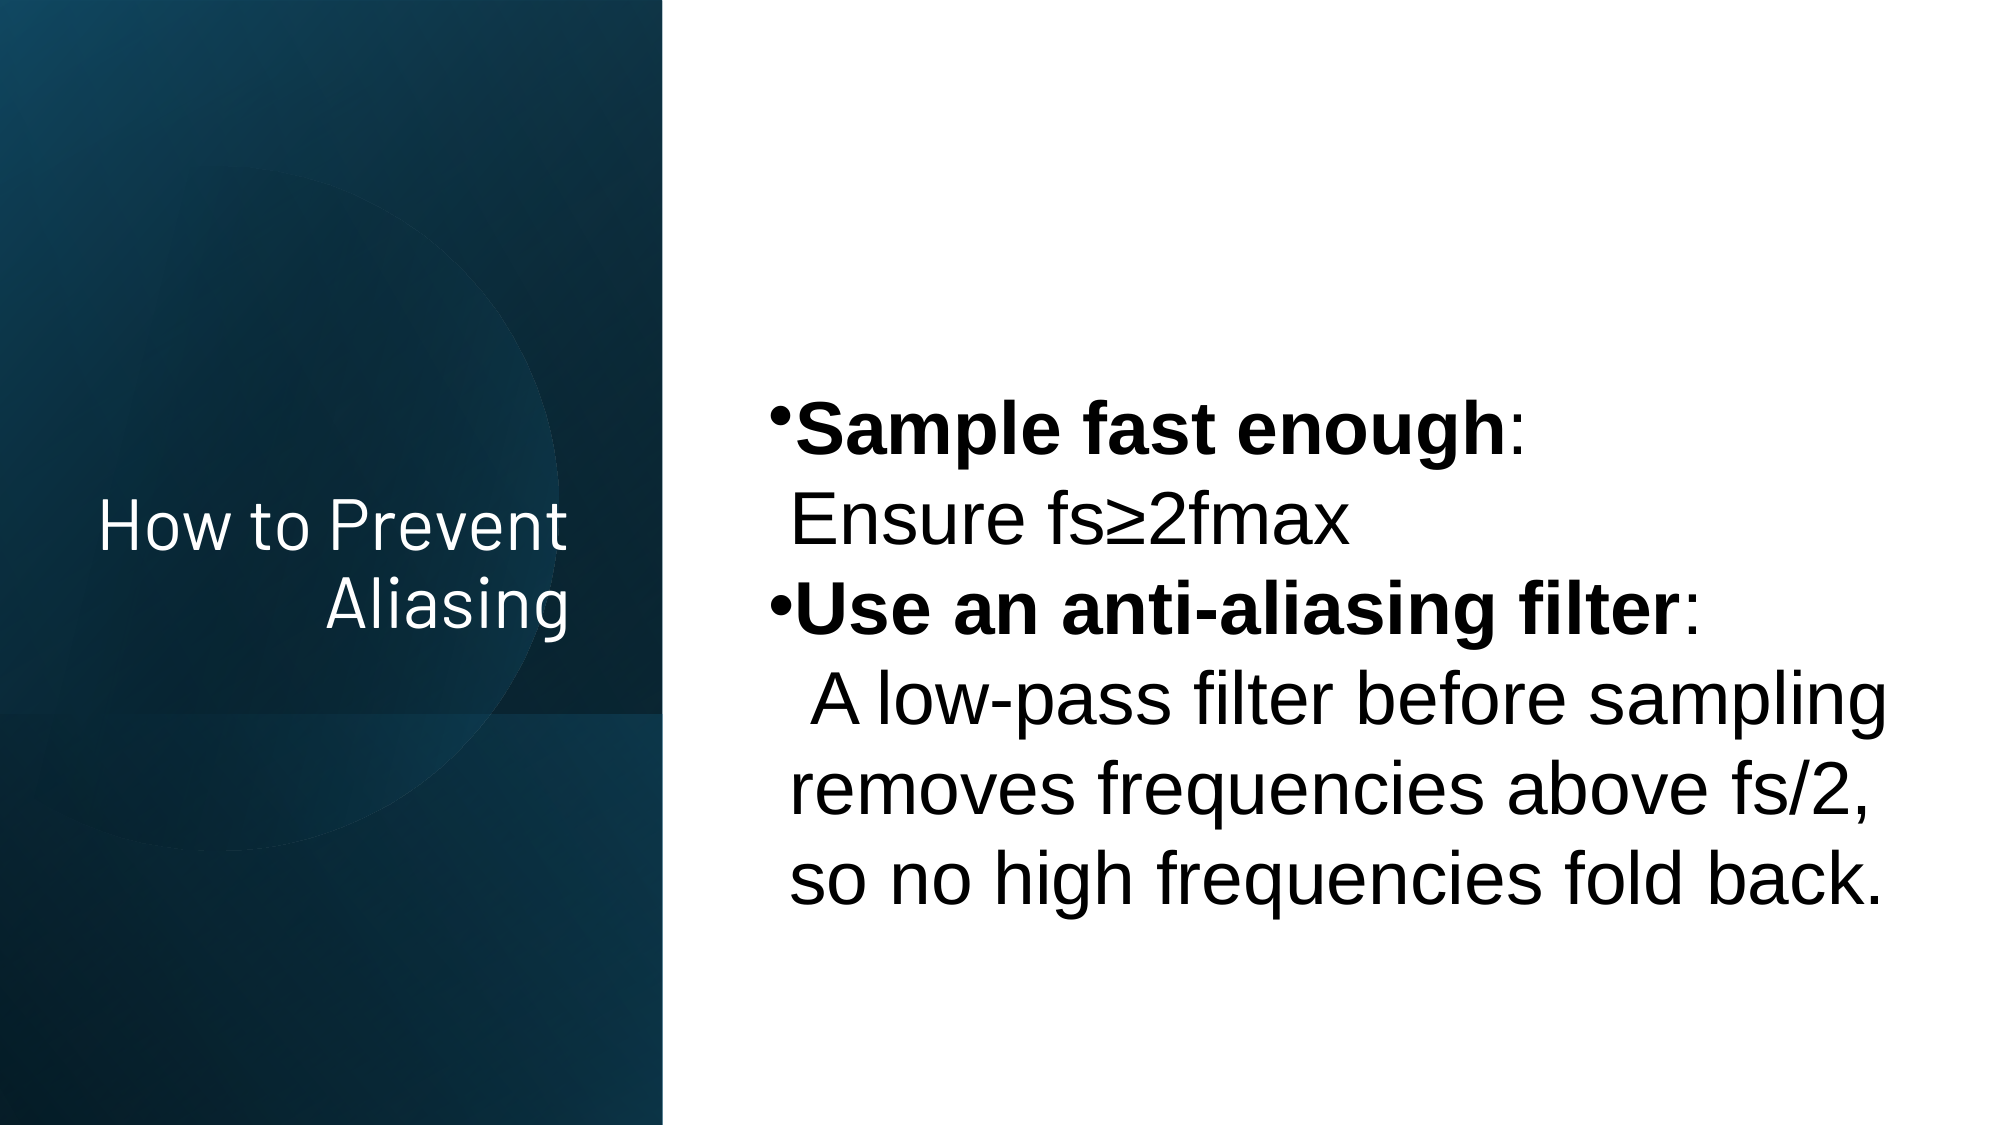

Sample fast enough:
 Ensure fs≥2fmax
Use an anti-aliasing filter:
  A low-pass filter before sampling
 removes frequencies above fs/2,
 so no high frequencies fold back.
# How to Prevent Aliasing

30